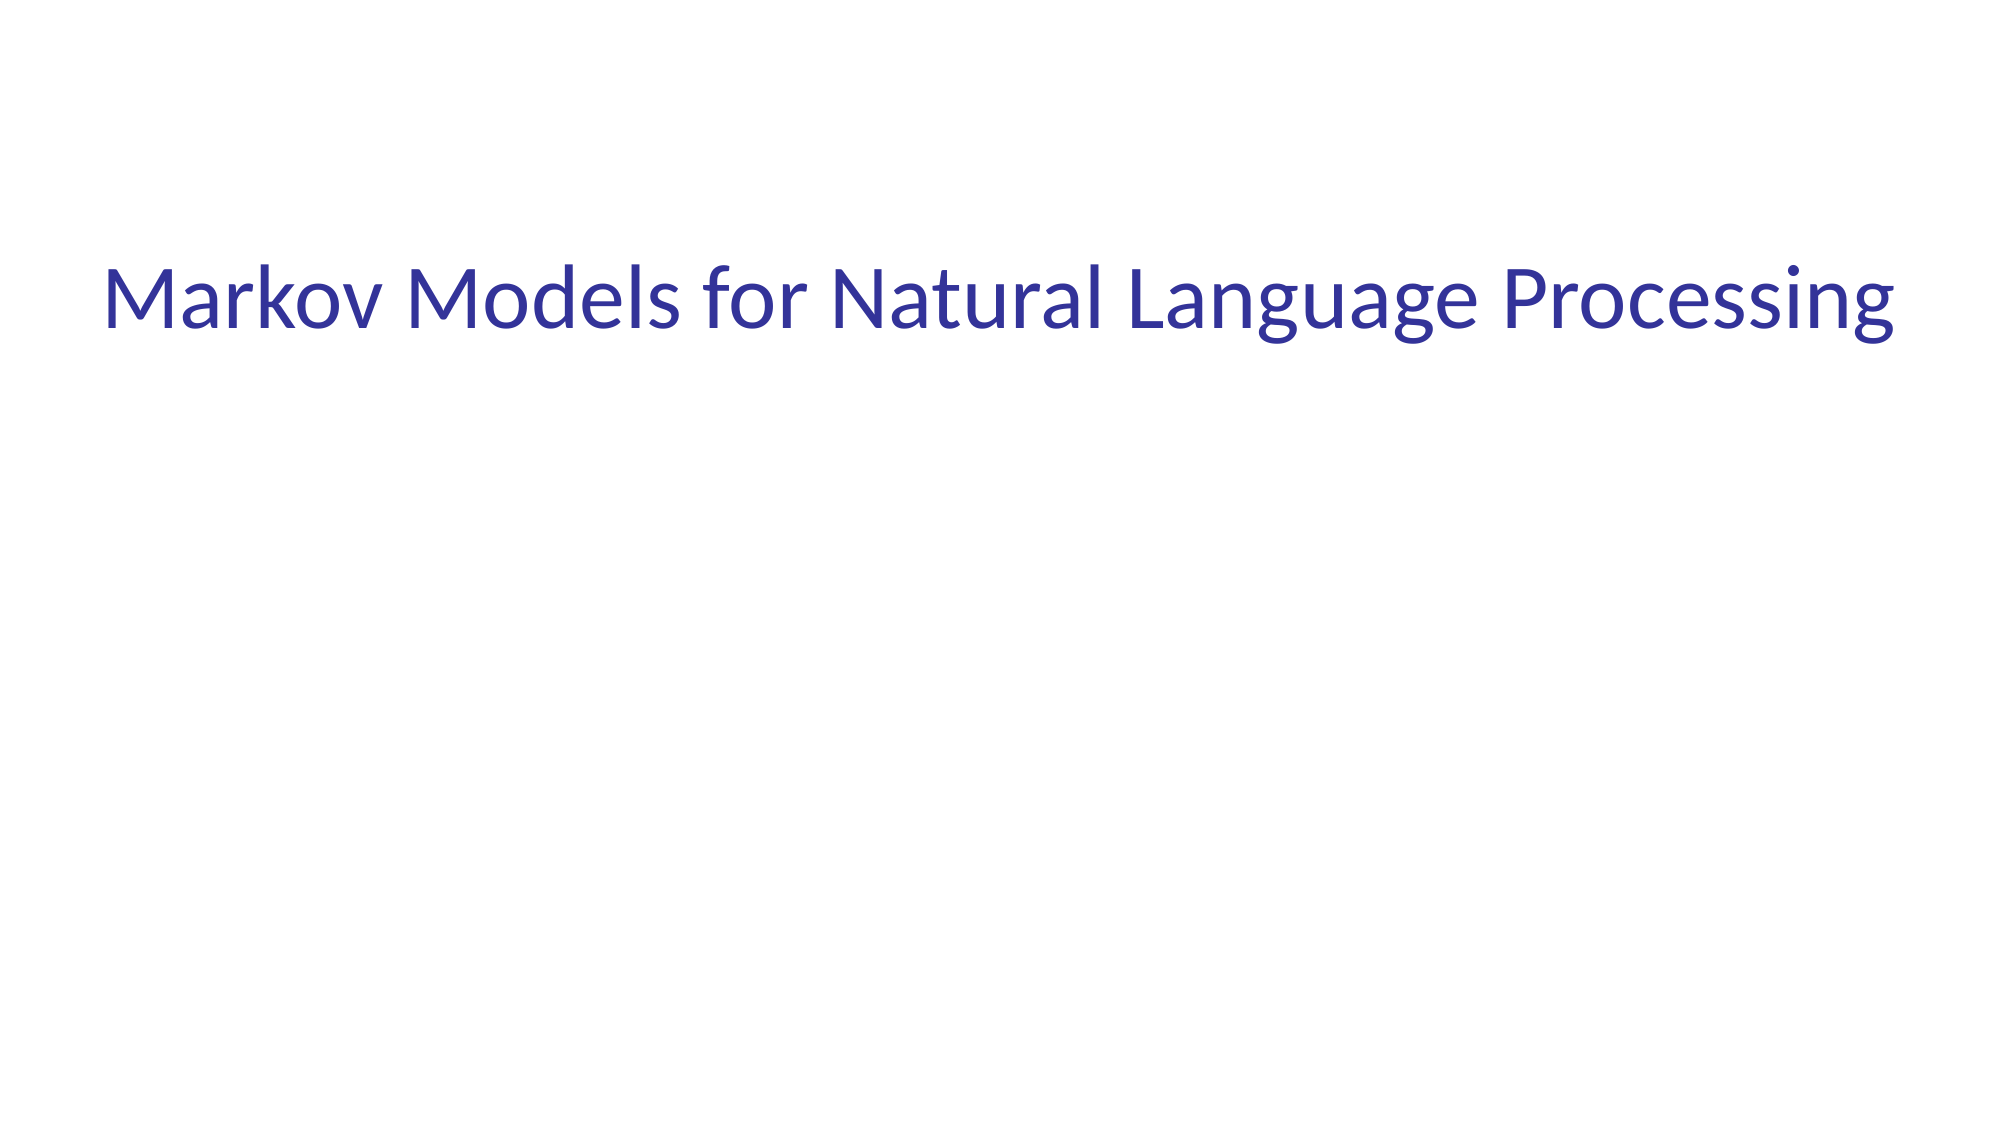

# Markov Models for Natural Language Processing